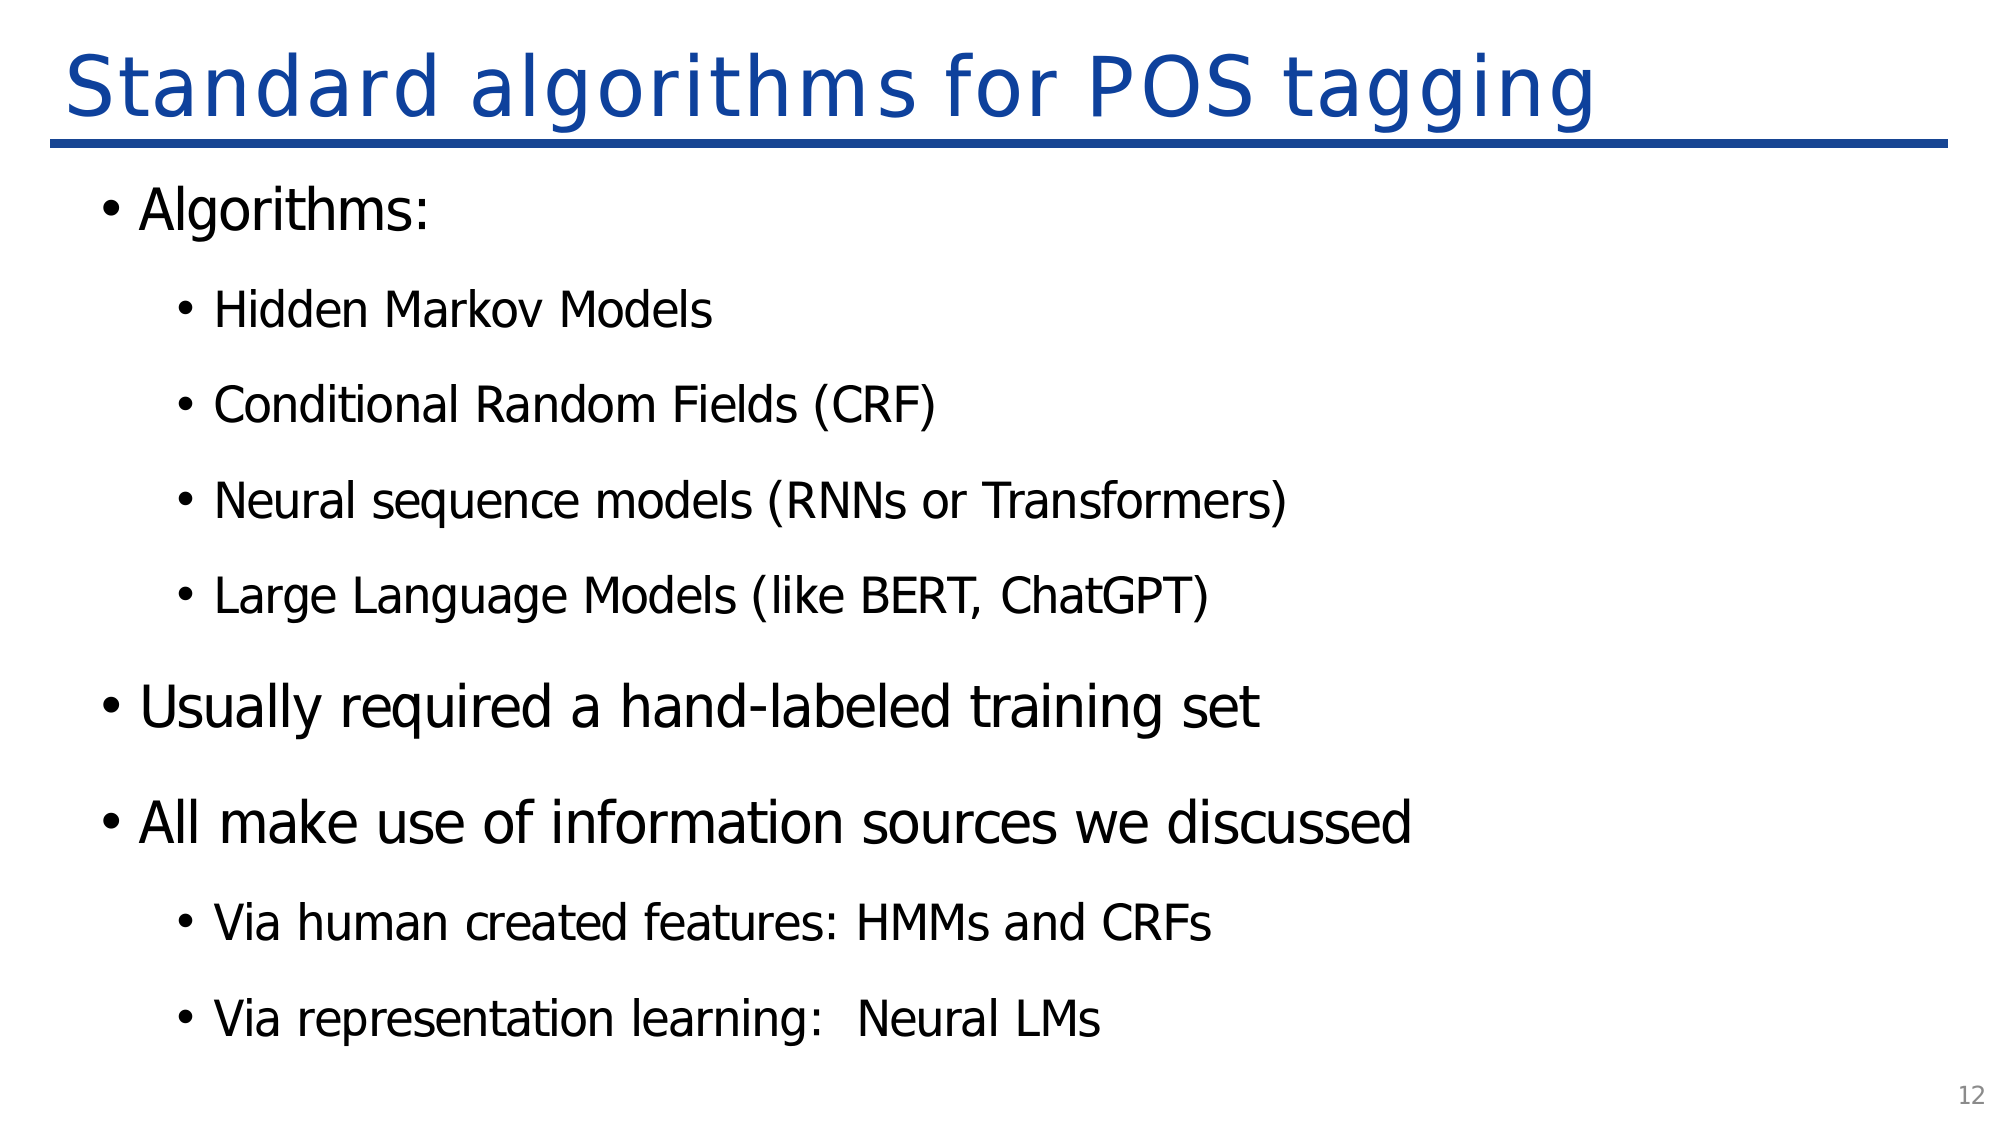

# Standard algorithms for POS tagging
Algorithms:
Hidden Markov Models
Conditional Random Fields (CRF)
Neural sequence models (RNNs or Transformers)
Large Language Models (like BERT, ChatGPT)
Usually required a hand-labeled training set
All make use of information sources we discussed
Via human created features: HMMs and CRFs
Via representation learning:  Neural LMs

12